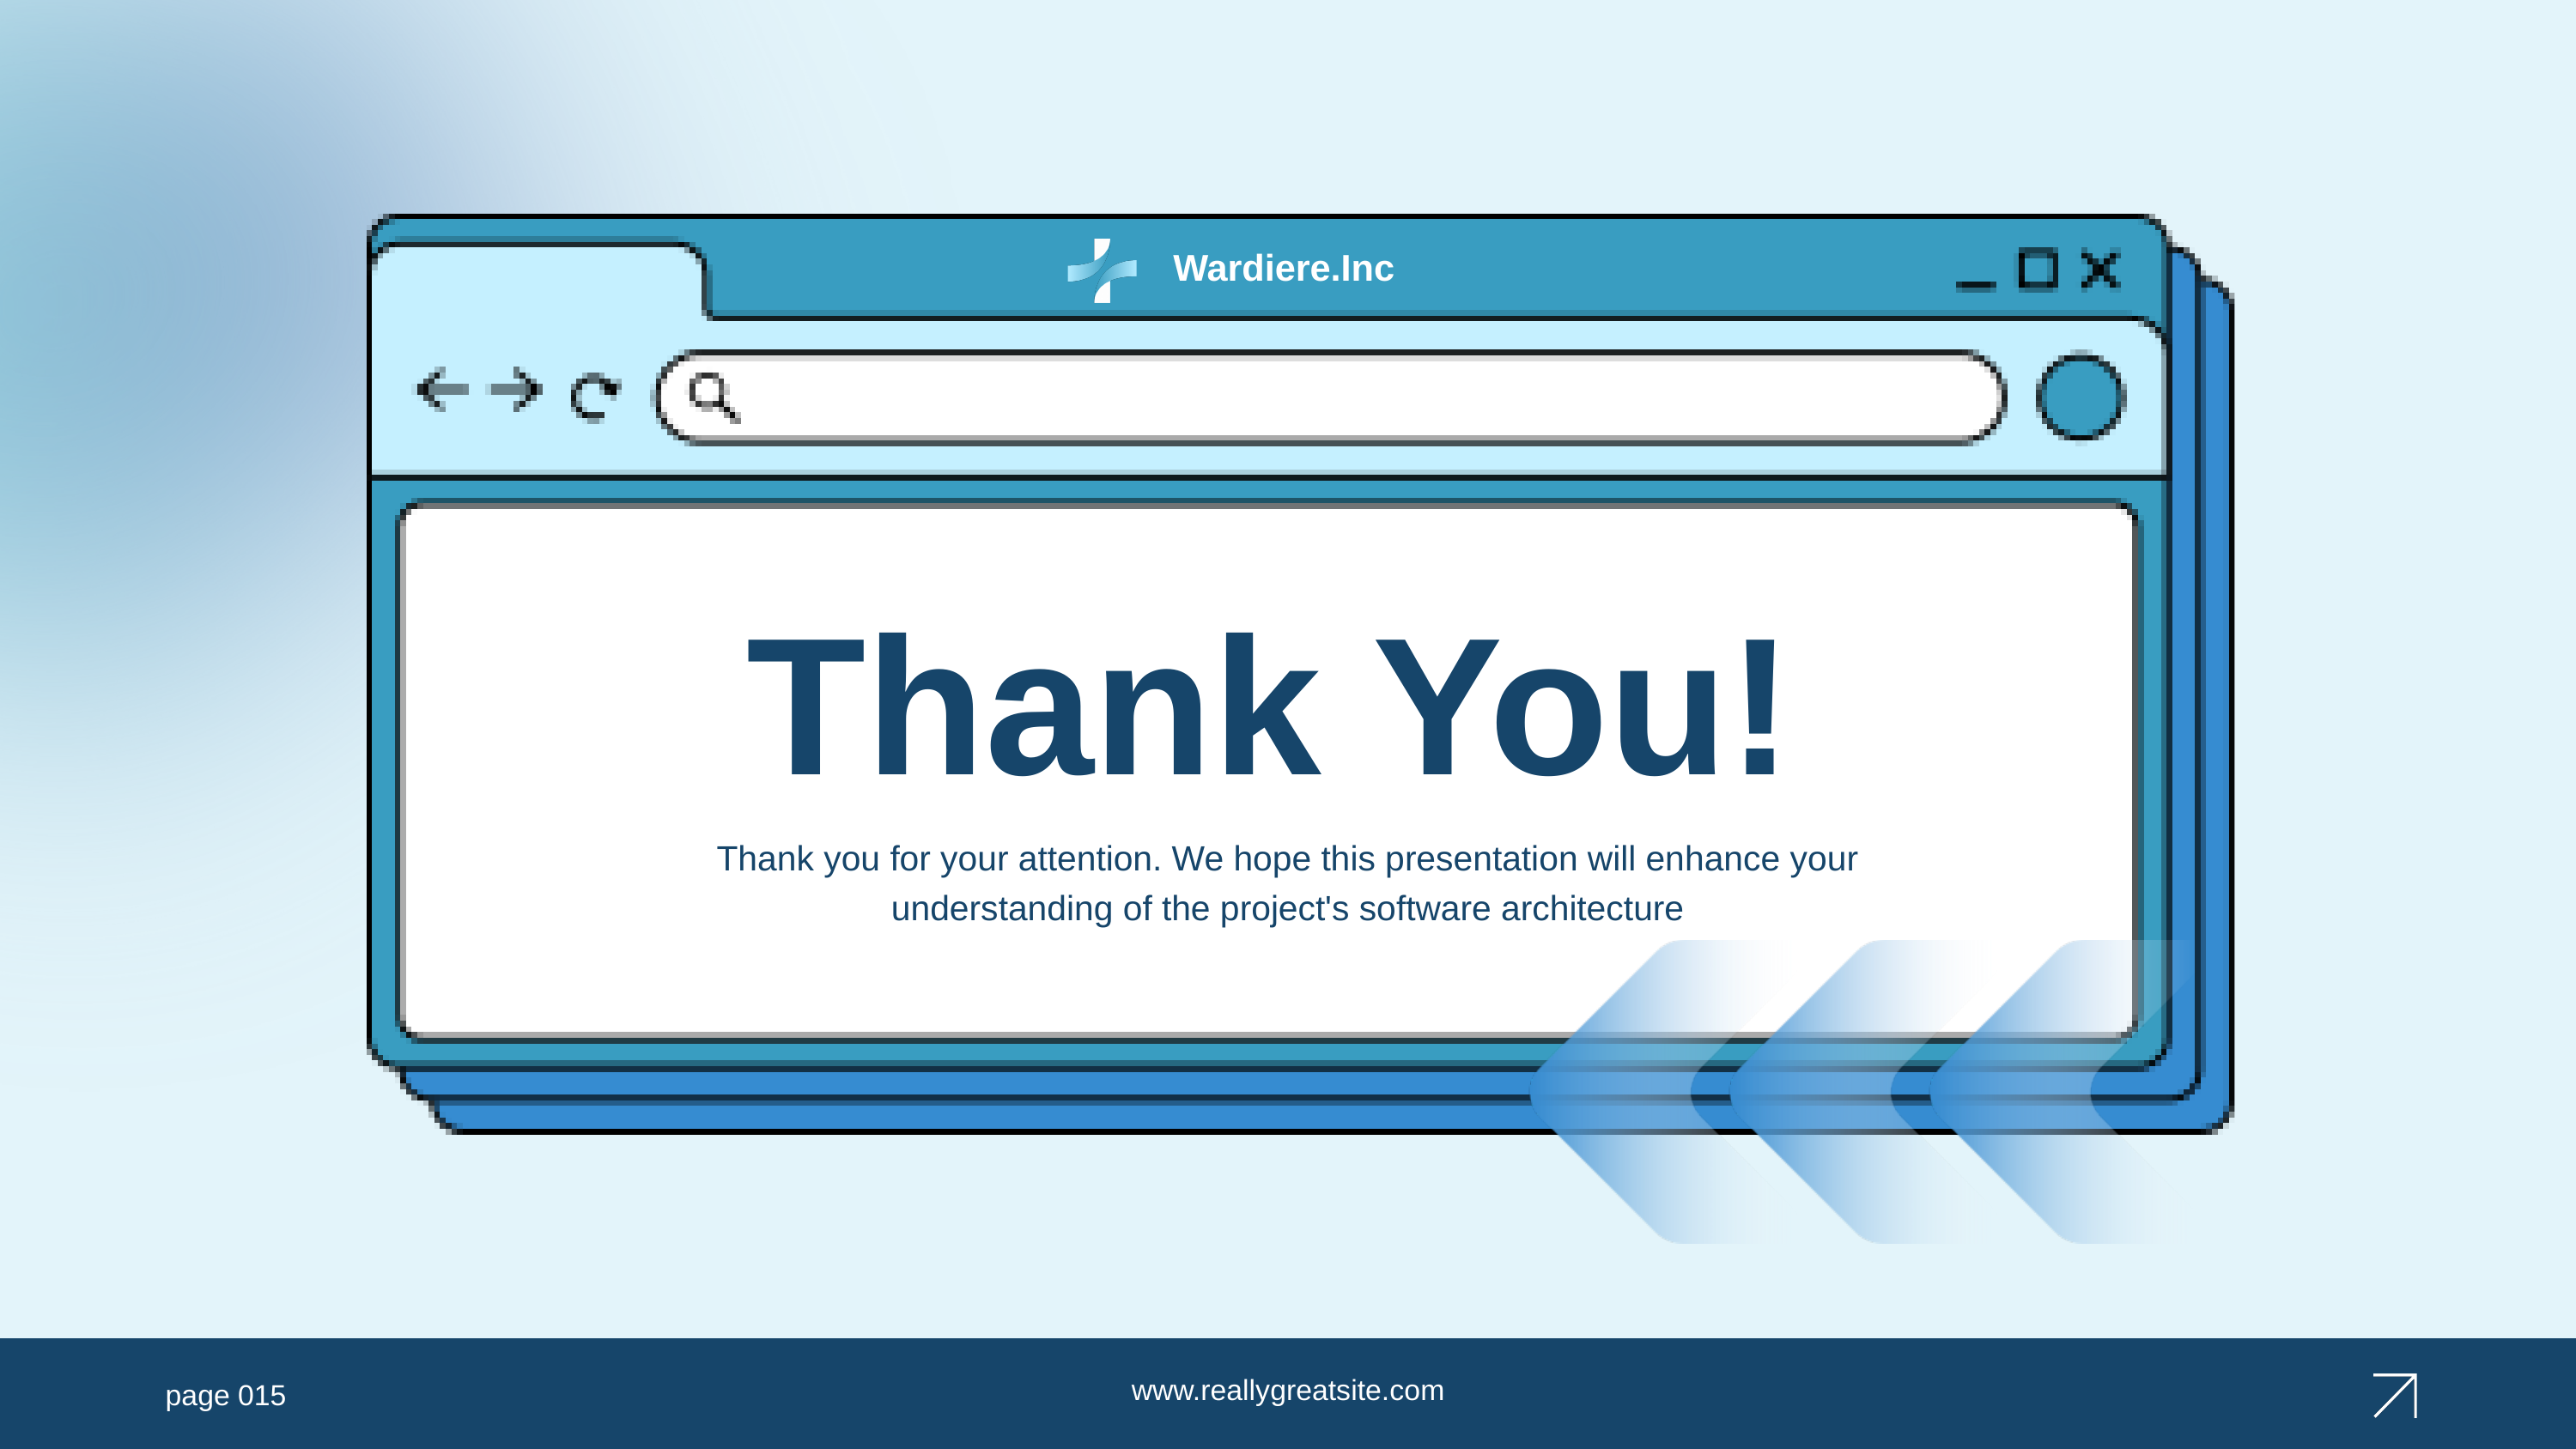

Wardiere.Inc
Thank You!
Thank you for your attention. We hope this presentation will enhance your understanding of the project's software architecture

www.reallygreatsite.com
page 015